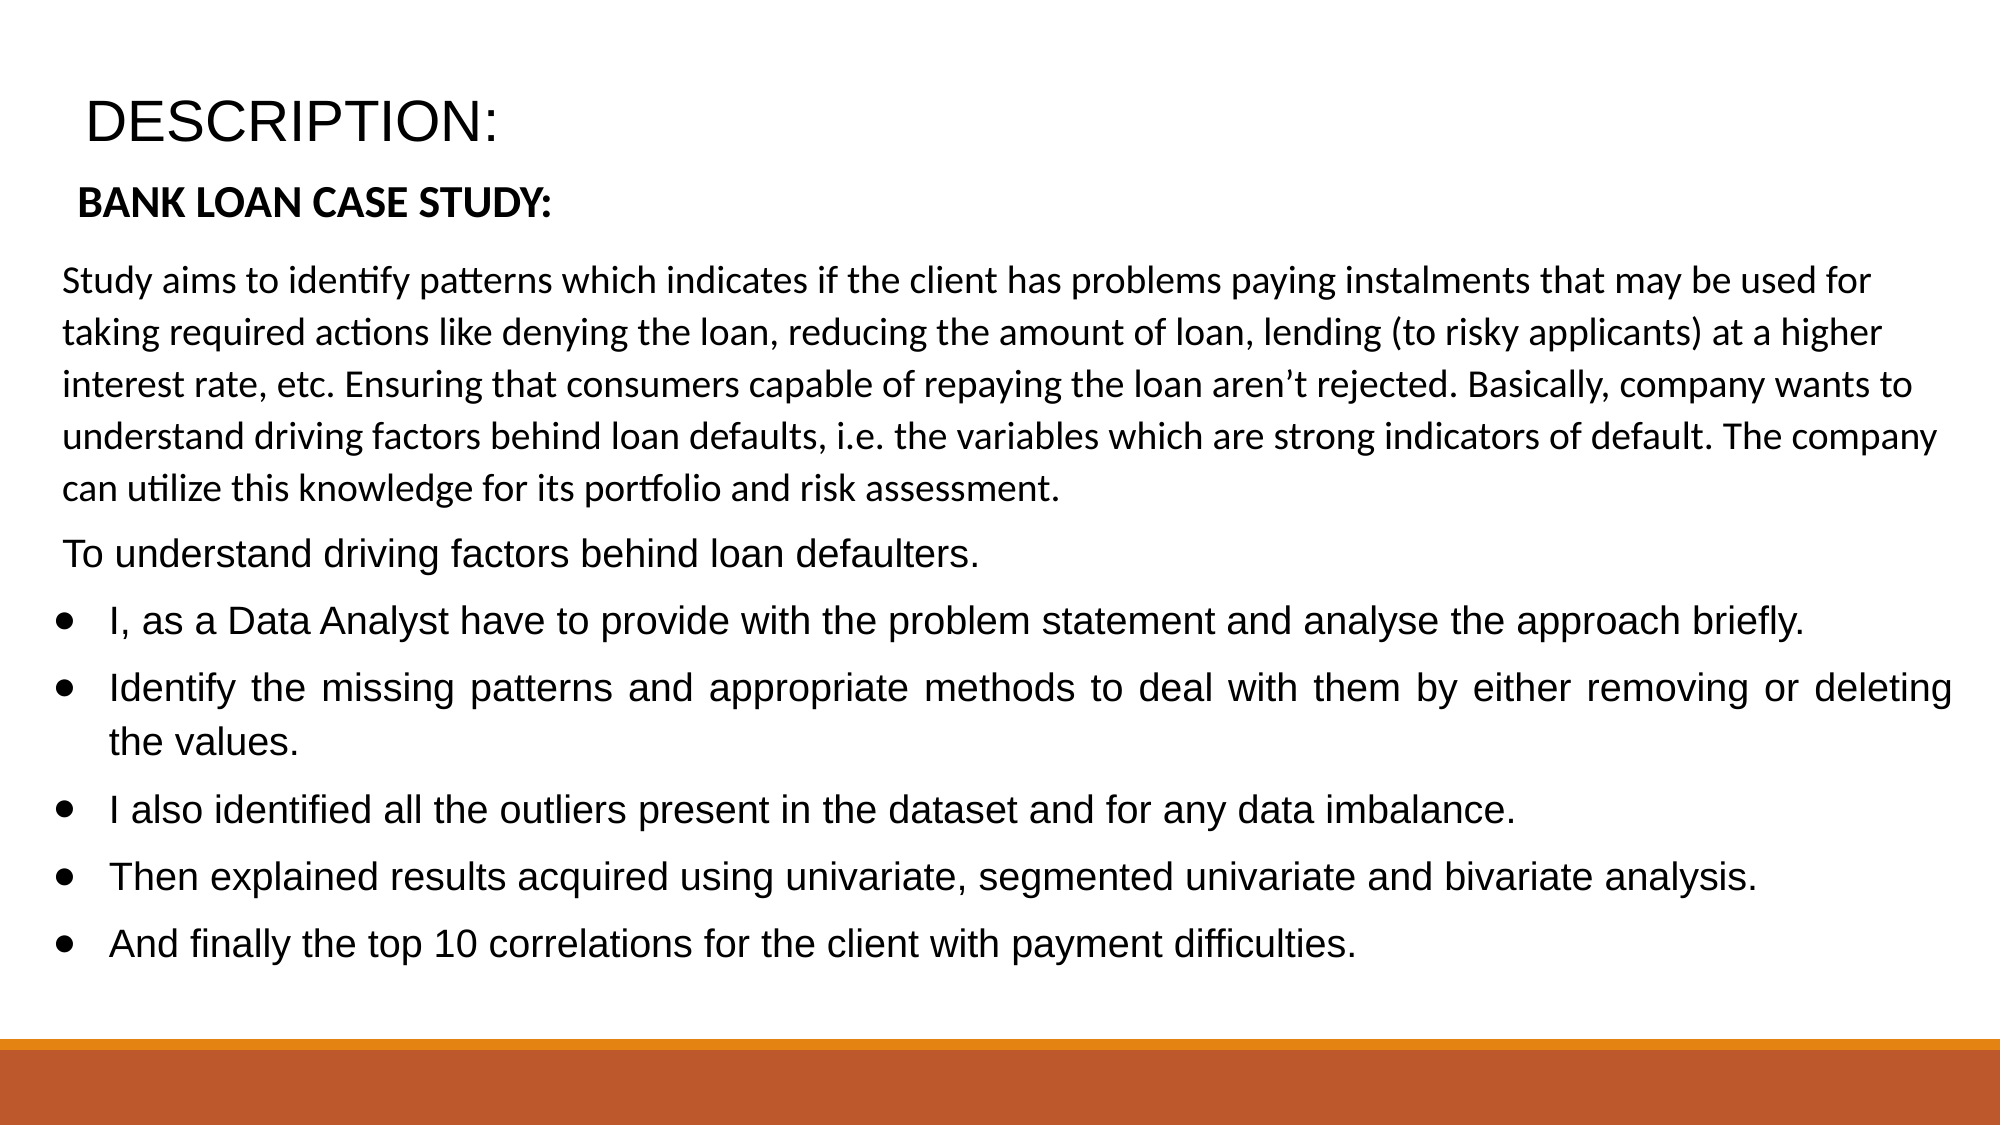

# DESCRIPTION:
BANK LOAN CASE STUDY:
Study aims to identify patterns which indicates if the client has problems paying instalments that may be used for taking required actions like denying the loan, reducing the amount of loan, lending (to risky applicants) at a higher interest rate, etc. Ensuring that consumers capable of repaying the loan aren’t rejected. Basically, company wants to understand driving factors behind loan defaults, i.e. the variables which are strong indicators of default. The company can utilize this knowledge for its portfolio and risk assessment.
To understand driving factors behind loan defaulters.
I, as a Data Analyst have to provide with the problem statement and analyse the approach briefly.
Identify the missing patterns and appropriate methods to deal with them by either removing or deleting the values.
I also identified all the outliers present in the dataset and for any data imbalance.
Then explained results acquired using univariate, segmented univariate and bivariate analysis.
And finally the top 10 correlations for the client with payment difficulties.